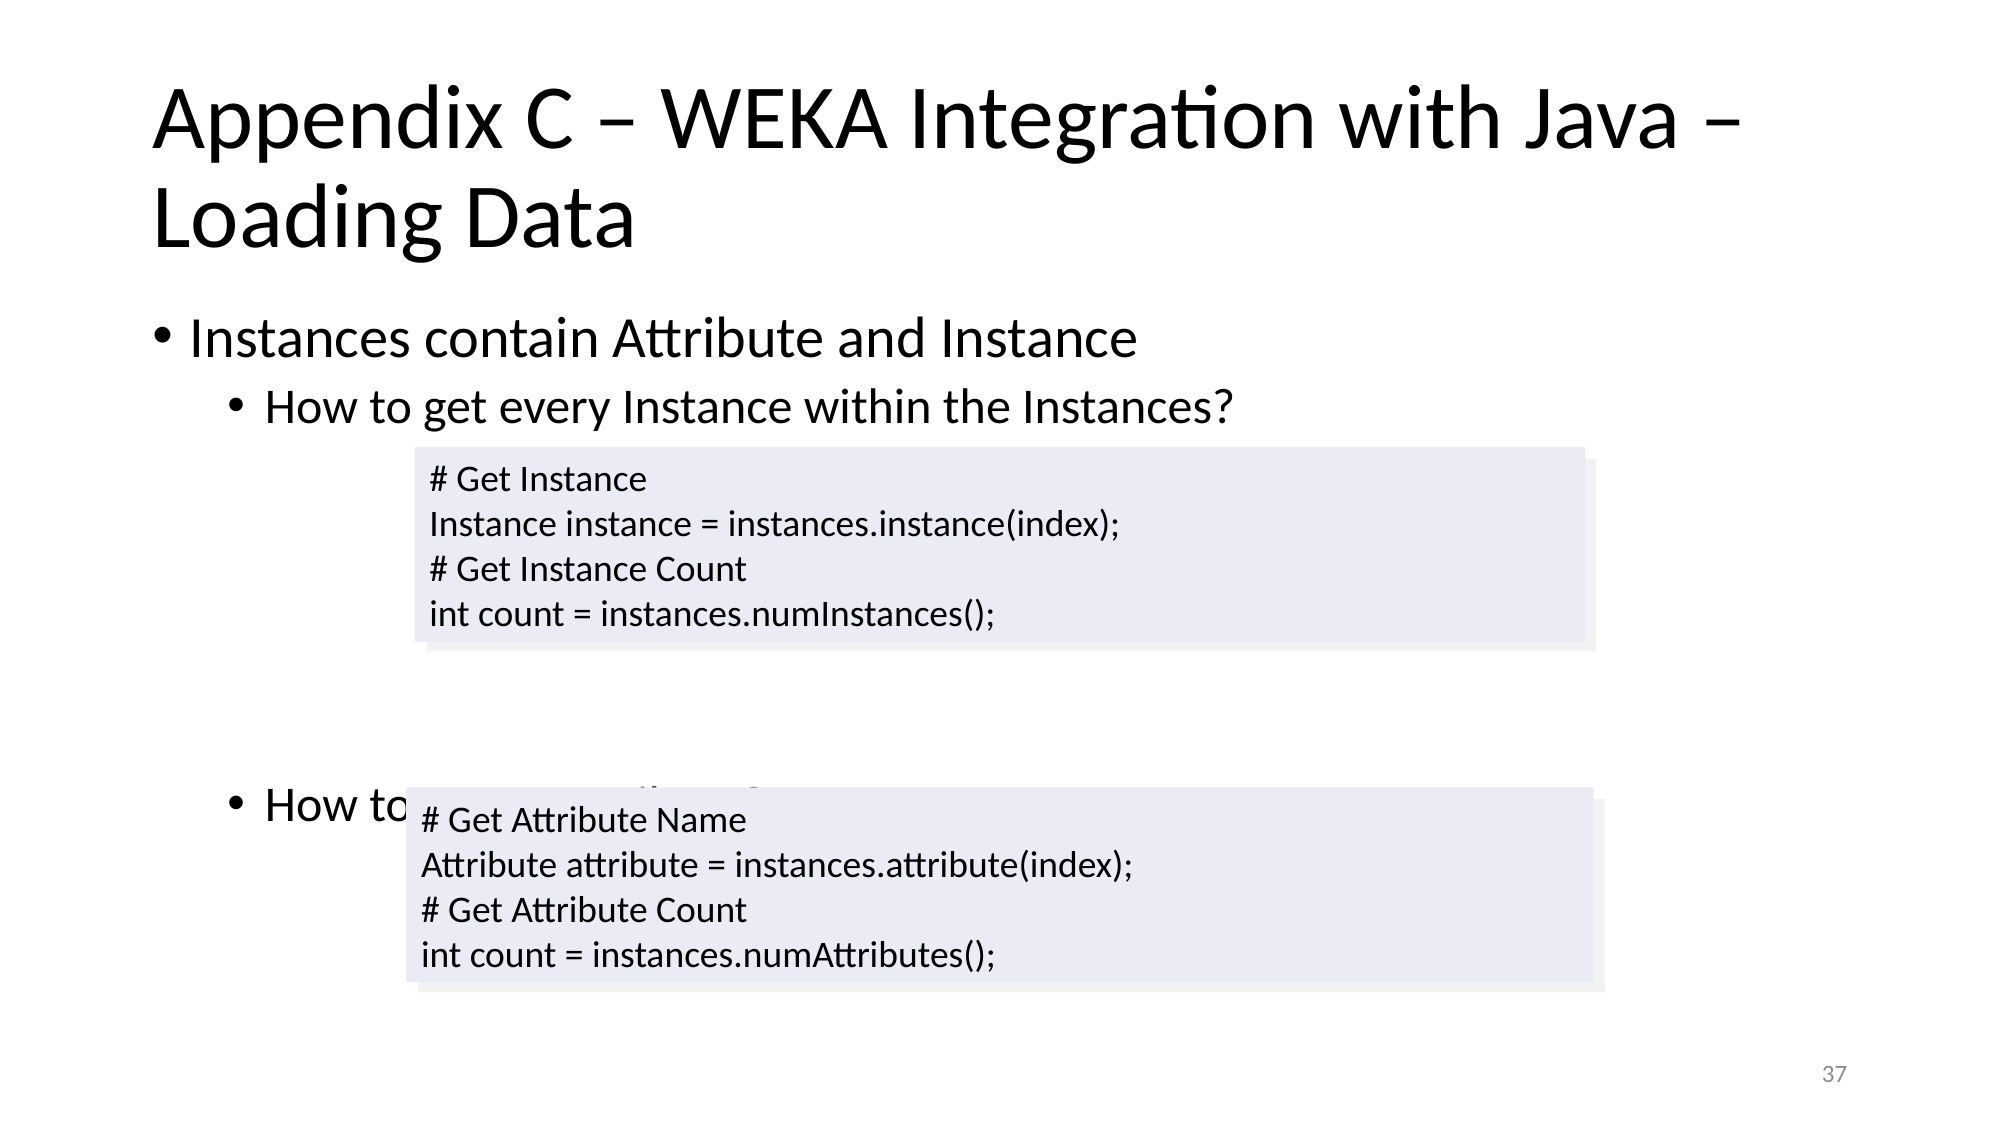

# Appendix C – WEKA Integration with Java – Loading Data
Instances contain Attribute and Instance
How to get every Instance within the Instances?

How to get an Attribute?

# Get Instance
Instance instance = instances.instance(index);
# Get Instance Count
int count = instances.numInstances();
# Get Attribute Name
Attribute attribute = instances.attribute(index);
# Get Attribute Count
int count = instances.numAttributes();
37